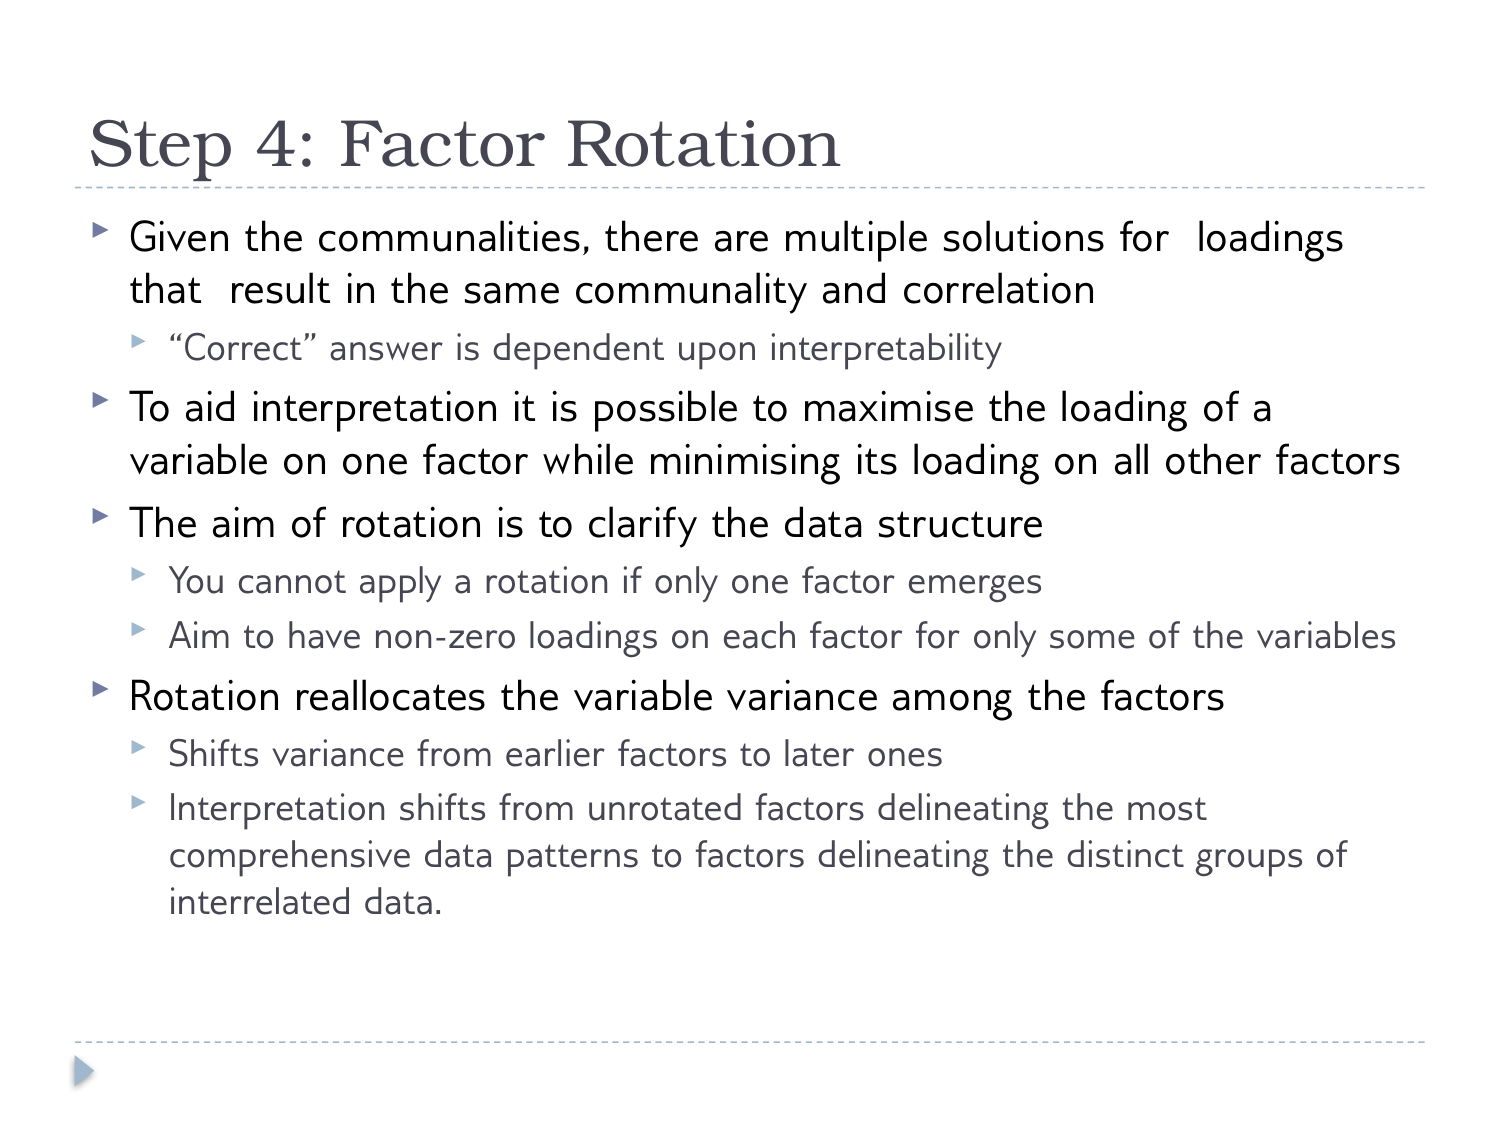

# Step 4: Factor Rotation
Given the communalities, there are multiple solutions for  loadings that  result in the same communality and correlation
“Correct” answer is dependent upon interpretability
To aid interpretation it is possible to maximise the loading of a variable on one factor while minimising its loading on all other factors
The aim of rotation is to clarify the data structure
You cannot apply a rotation if only one factor emerges
Aim to have non-zero loadings on each factor for only some of the variables
Rotation reallocates the variable variance among the factors
Shifts variance from earlier factors to later ones
Interpretation shifts from unrotated factors delineating the most comprehensive data patterns to factors delineating the distinct groups of interrelated data.